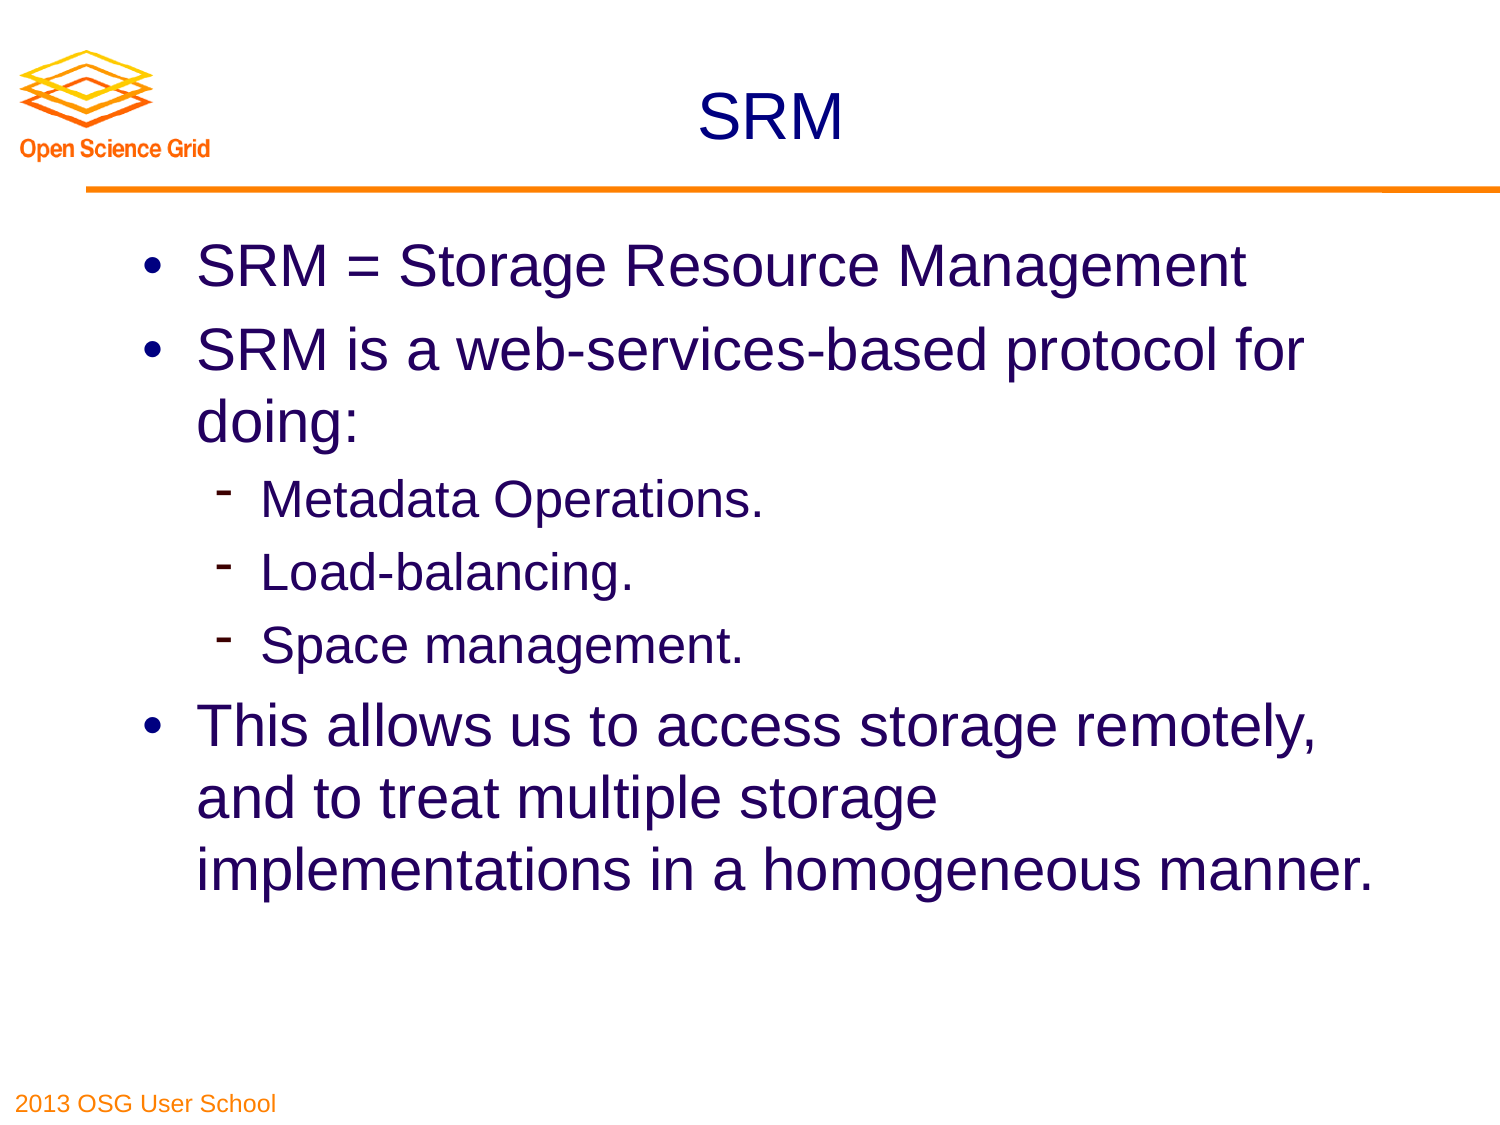

# SRM
SRM = Storage Resource Management
SRM is a web-services-based protocol for doing:
Metadata Operations.
Load-balancing.
Space management.
This allows us to access storage remotely, and to treat multiple storage implementations in a homogeneous manner.